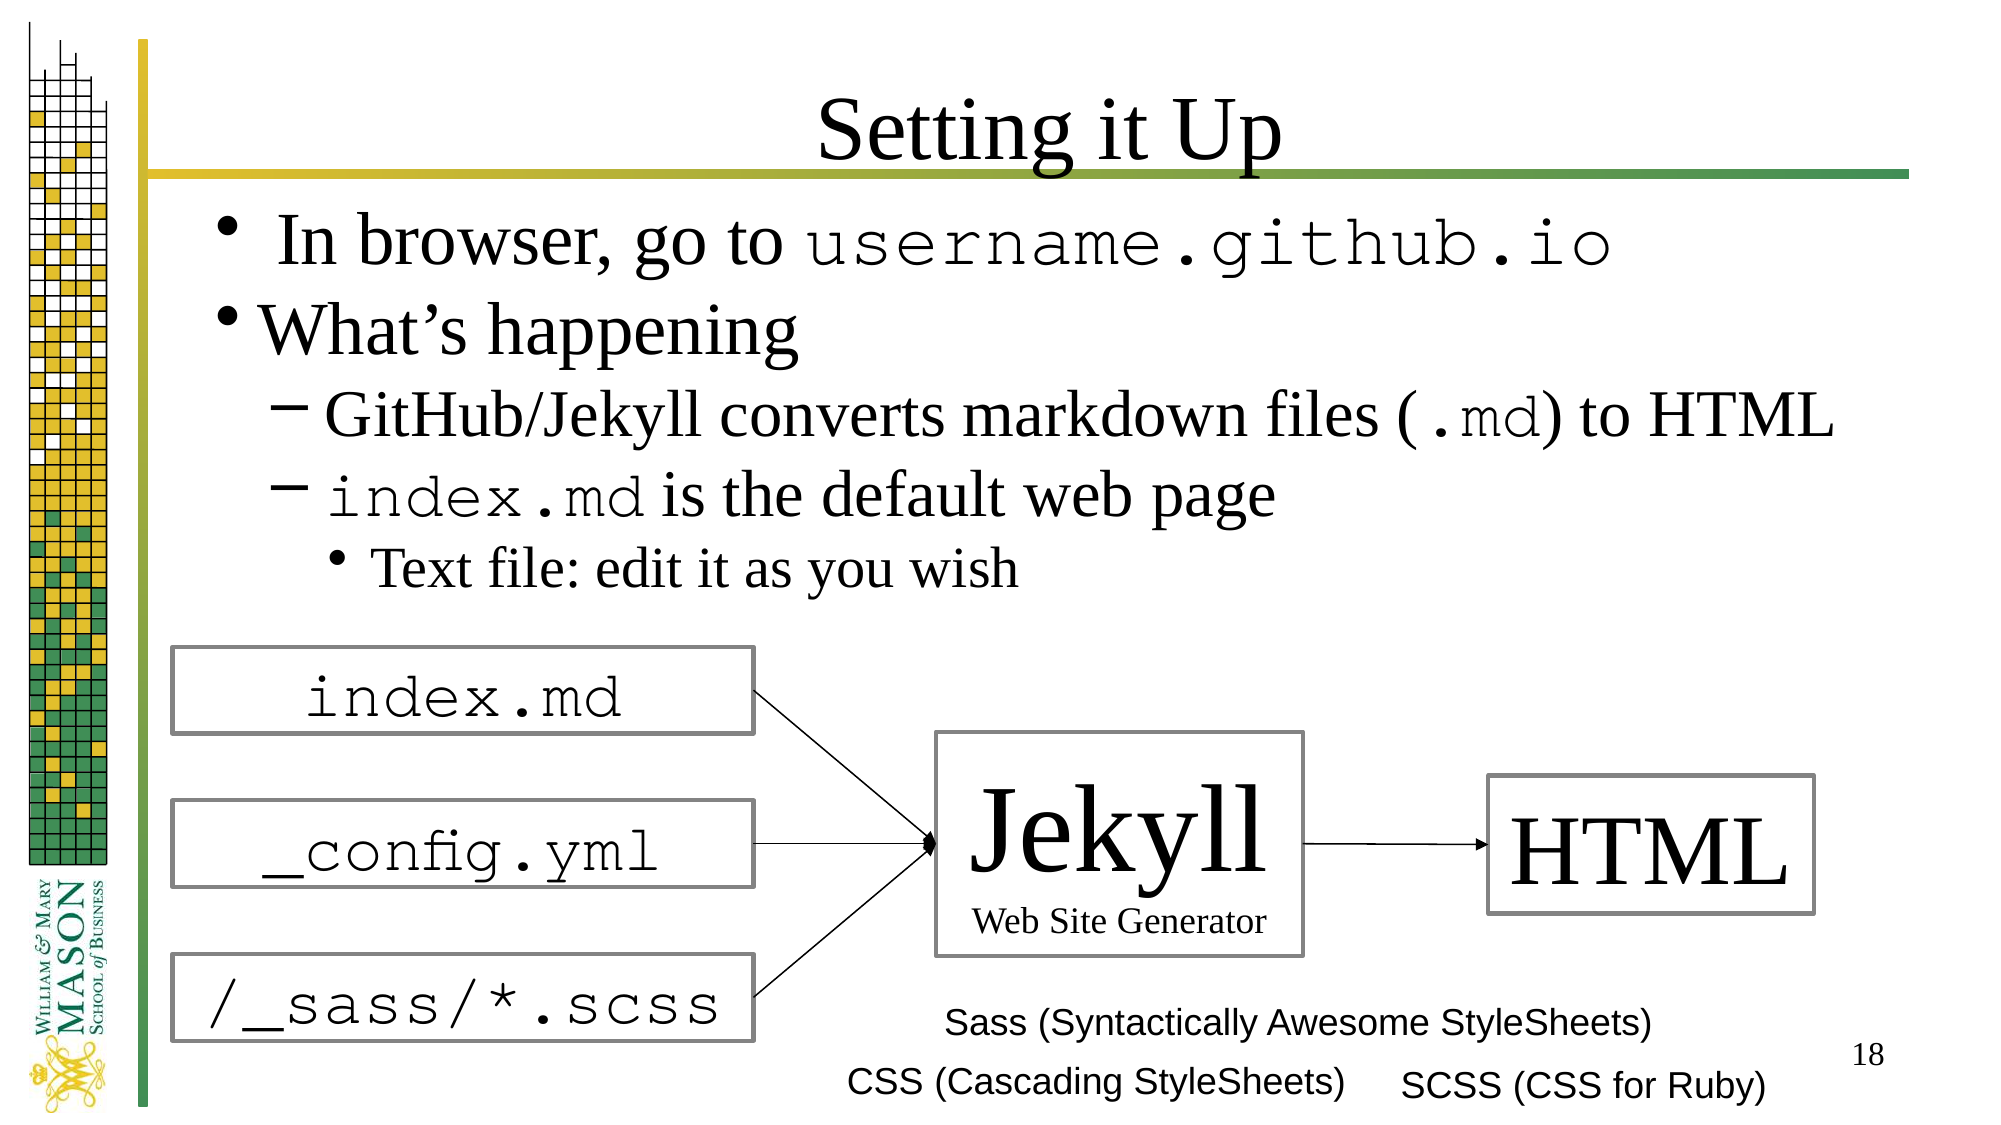

# Setting it Up
 In browser, go to username.github.io
What’s happening
 GitHub/Jekyll converts markdown files (.md) to HTML
 index.md is the default web page
 Text file: edit it as you wish
index.md
Jekyll
Web Site Generator
HTML
_config.yml
/_sass/*.scss
Sass (Syntactically Awesome StyleSheets)
18
CSS (Cascading StyleSheets)
SCSS (CSS for Ruby)